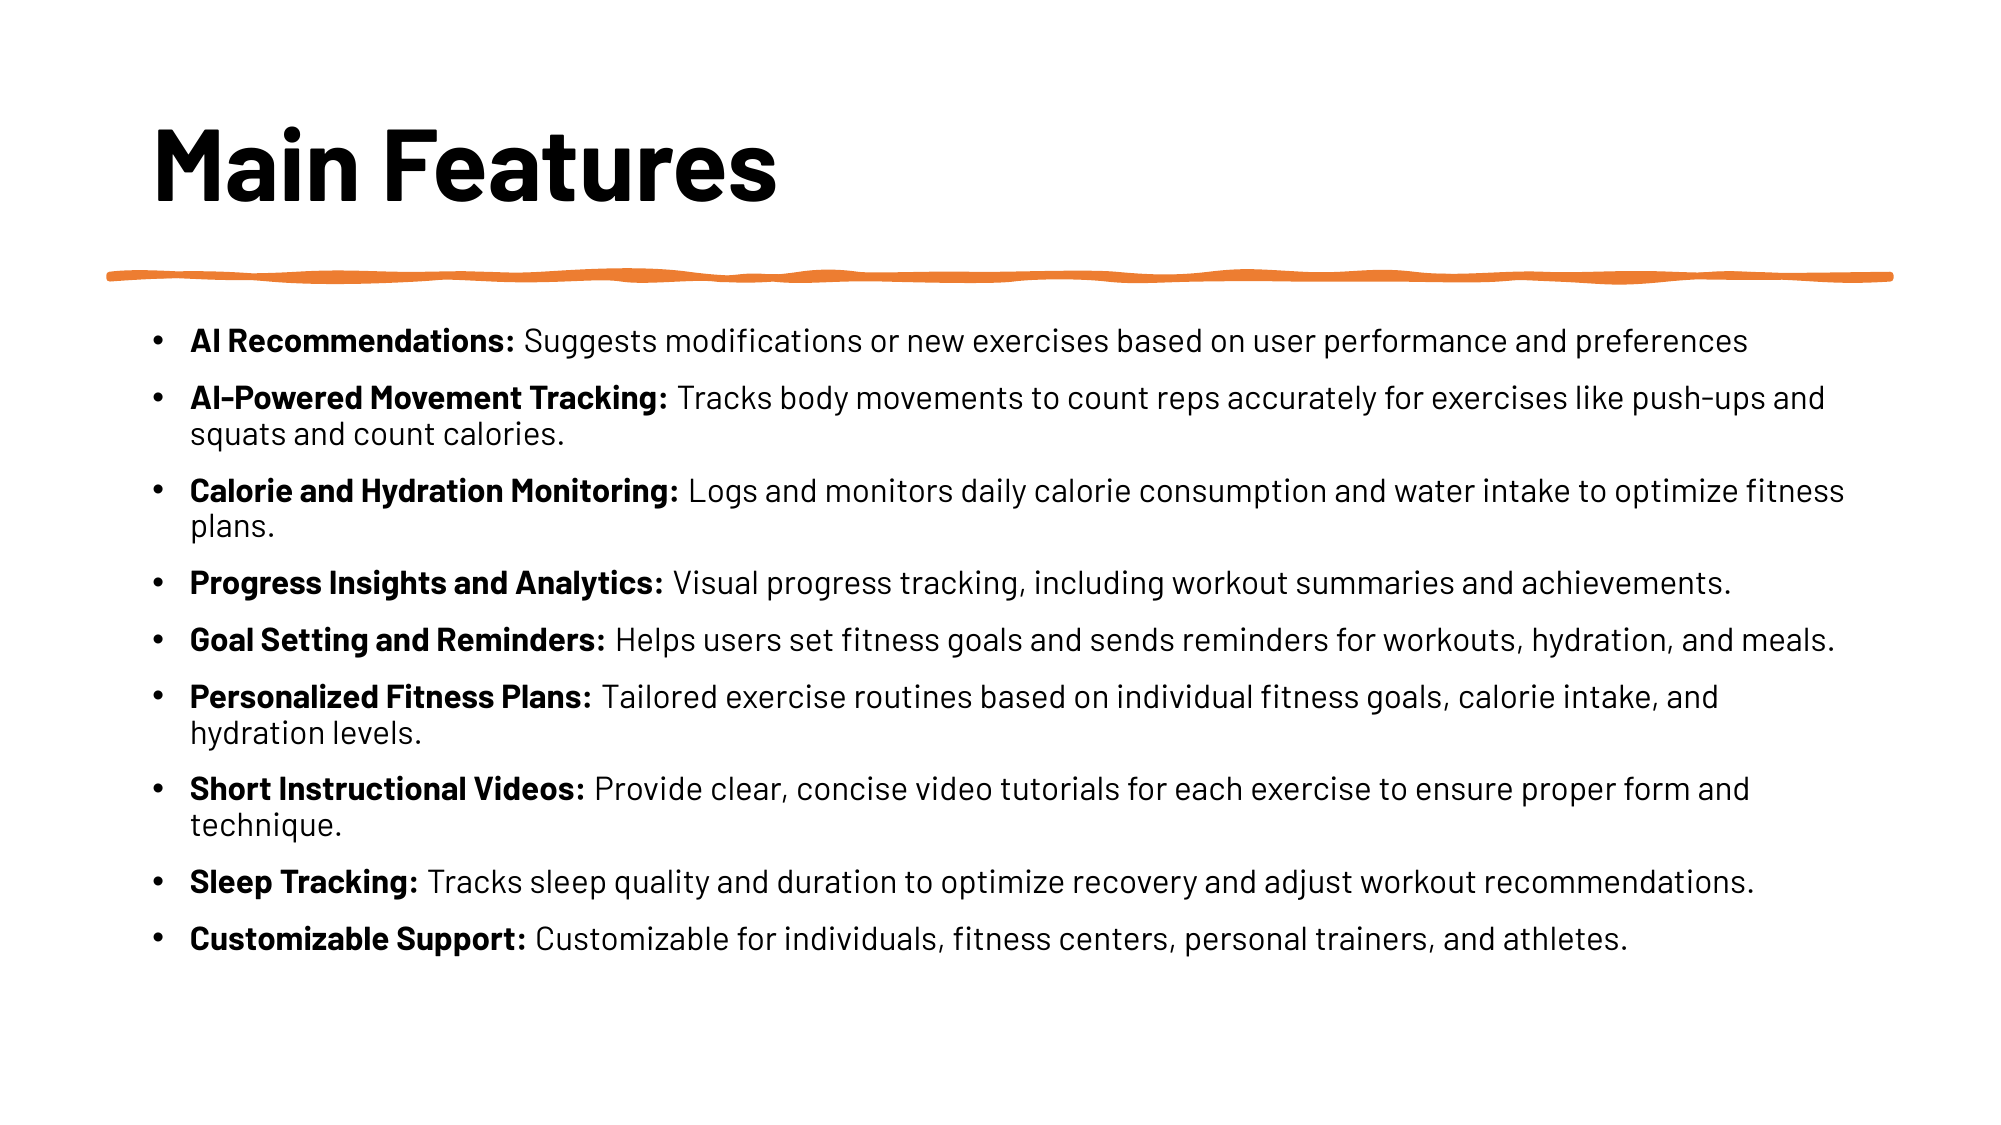

# Main Features

AI Recommendations: Suggests modifications or new exercises based on user performance and preferences
AI-Powered Movement Tracking: Tracks body movements to count reps accurately for exercises like push-ups and squats and count calories.
Calorie and Hydration Monitoring: Logs and monitors daily calorie consumption and water intake to optimize fitness plans.
Progress Insights and Analytics: Visual progress tracking, including workout summaries and achievements.
Goal Setting and Reminders: Helps users set fitness goals and sends reminders for workouts, hydration, and meals.
Personalized Fitness Plans: Tailored exercise routines based on individual fitness goals, calorie intake, and hydration levels.
Short Instructional Videos: Provide clear, concise video tutorials for each exercise to ensure proper form and technique.
Sleep Tracking: Tracks sleep quality and duration to optimize recovery and adjust workout recommendations.
Customizable Support: Customizable for individuals, fitness centers, personal trainers, and athletes.